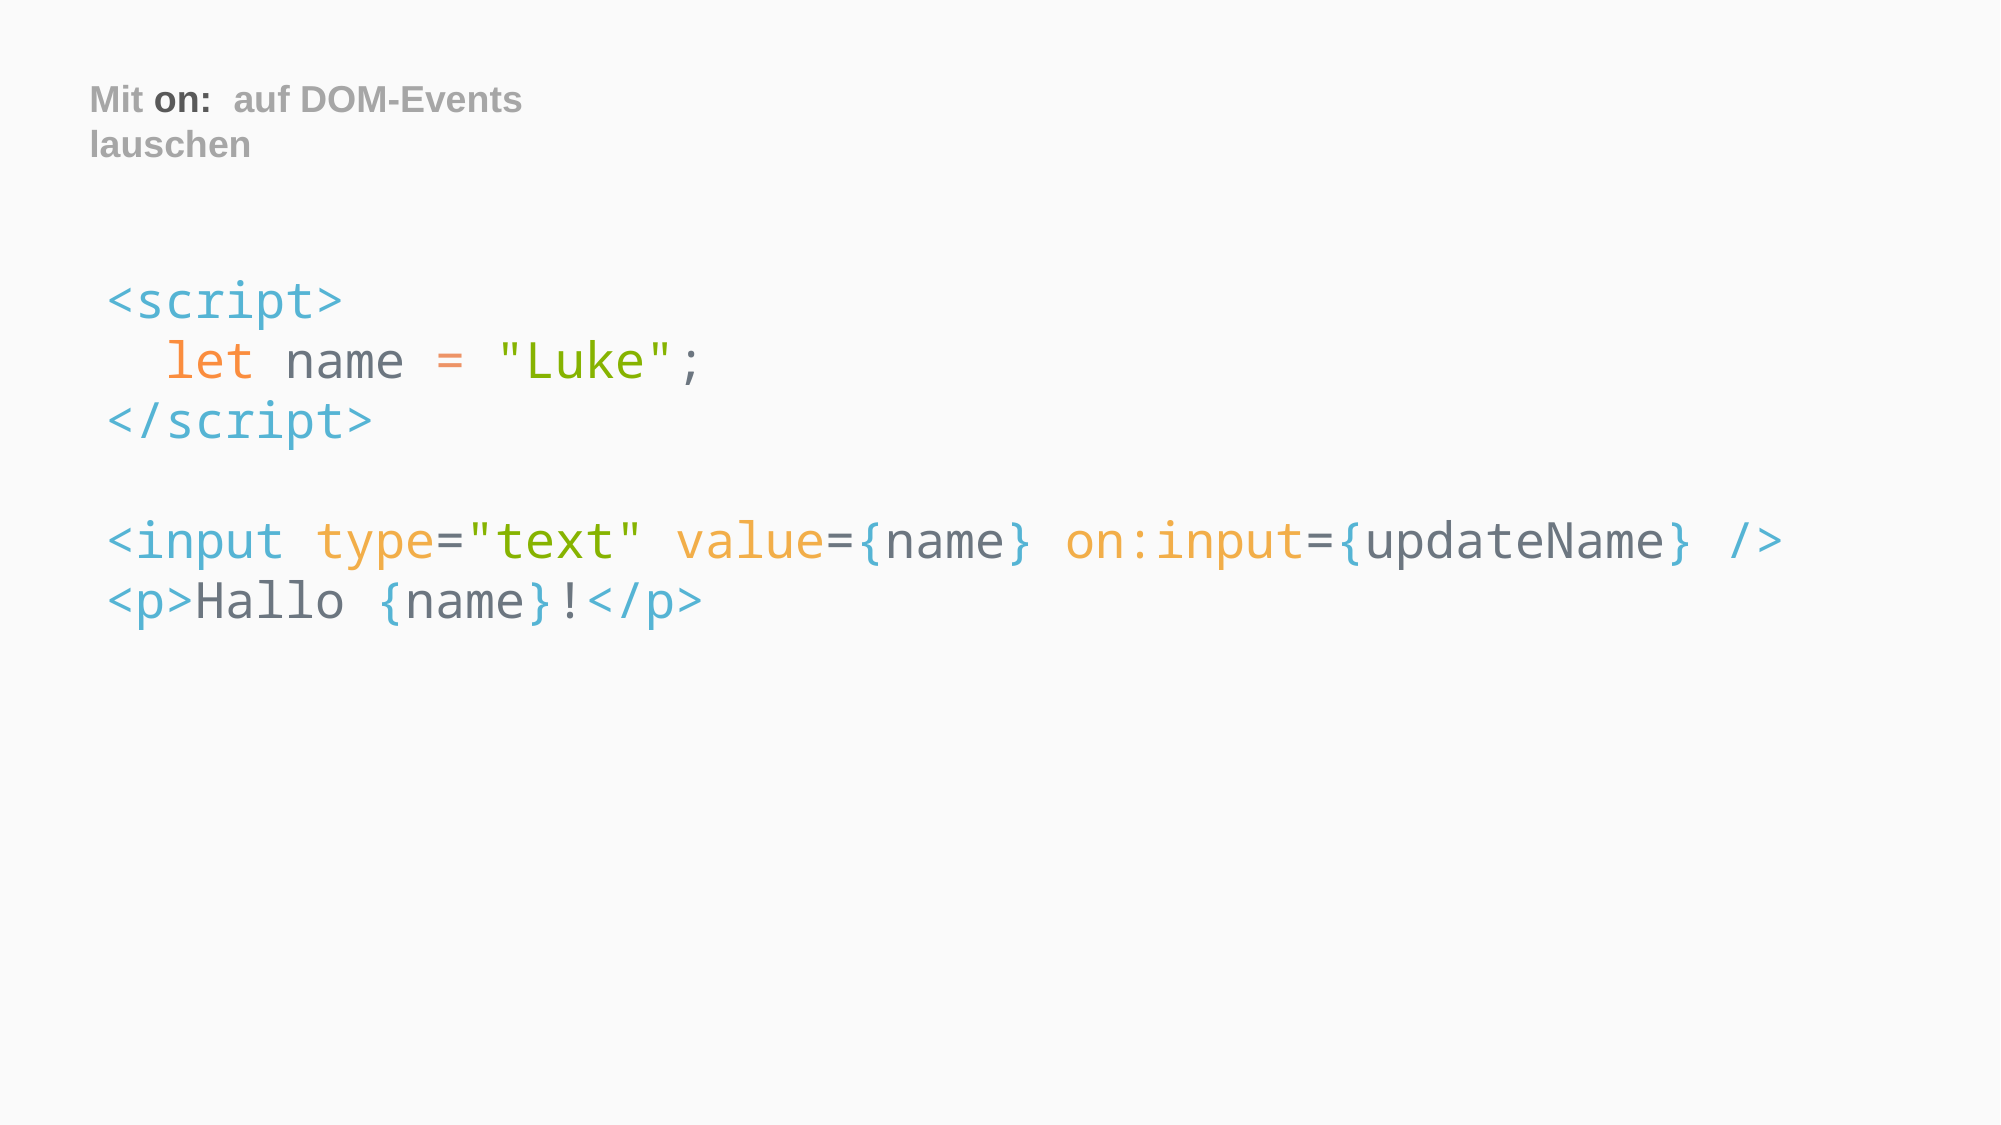

Mit on:  auf DOM-Events lauschen
<script>
  let name = "Luke";
</script>
<input type="text" value={name} on:input={updateName} />
<p>Hallo {name}!</p>